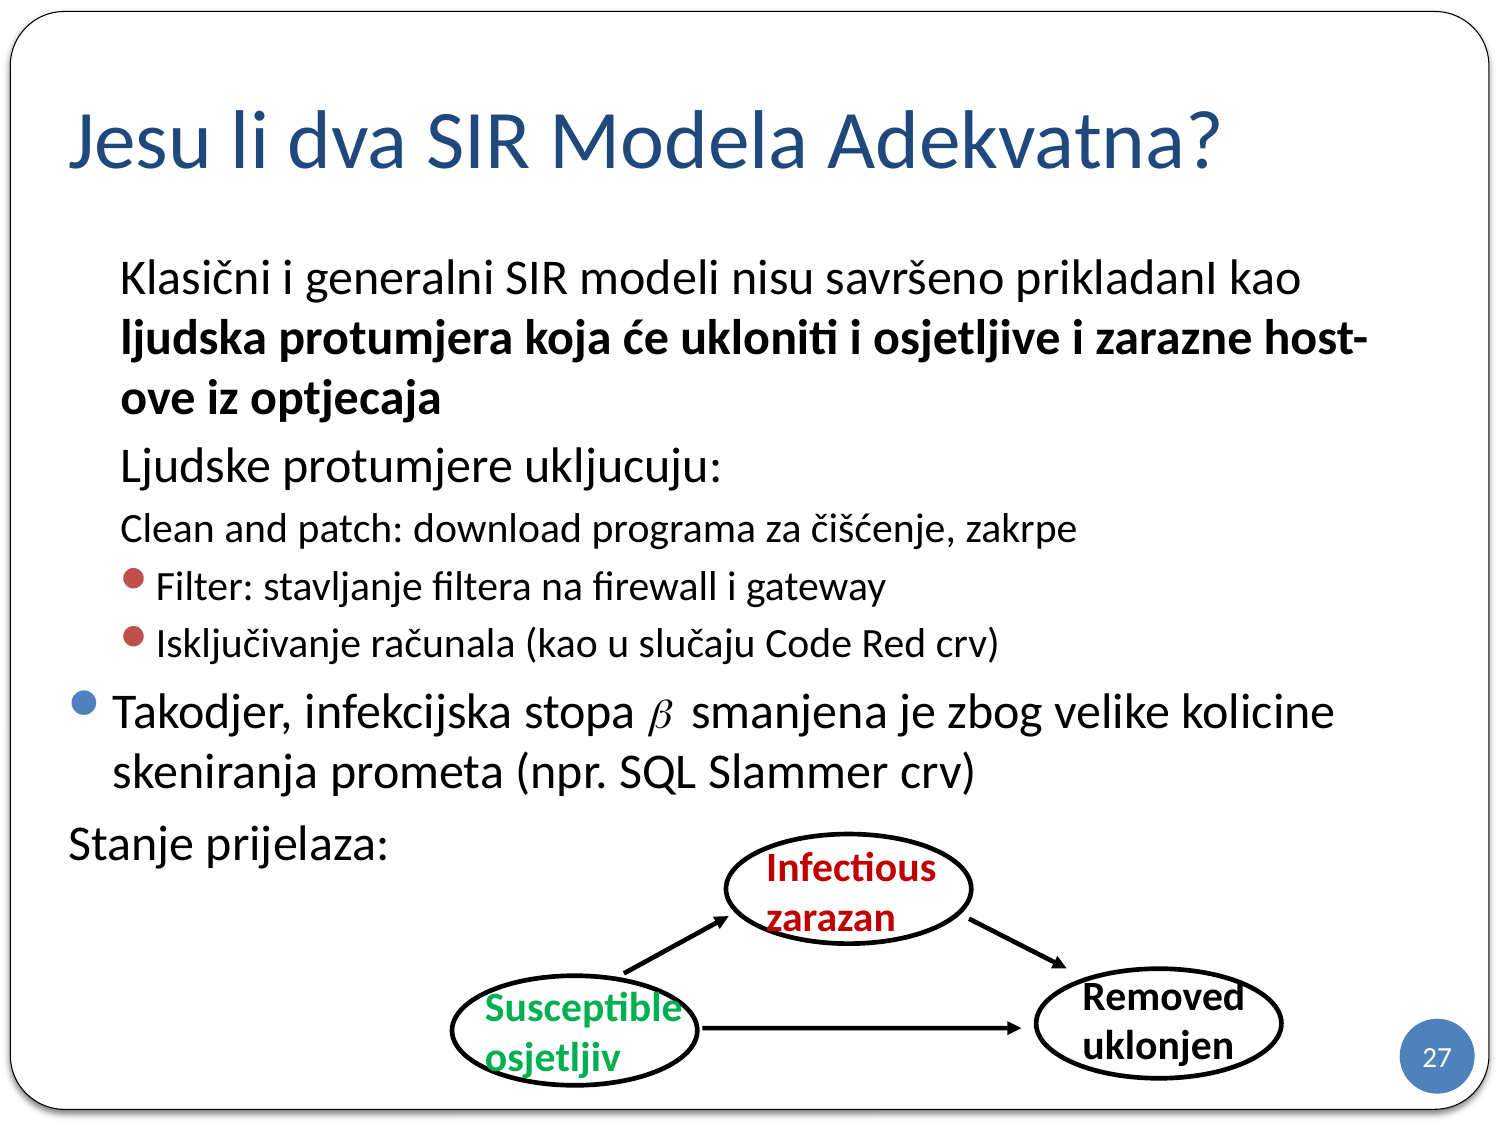

# Jesu li dva SIR Modela Adekvatna?
Klasični i generalni SIR modeli nisu savršeno prikladanI kao ljudska protumjera koja će ukloniti i osjetljive i zarazne host-ove iz optjecaja
Ljudske protumjere ukljucuju:
Clean and patch: download programa za čišćenje, zakrpe
Filter: stavljanje filtera na firewall i gateway
Isključivanje računala (kao u slučaju Code Red crv)
Takodjer, infekcijska stopa β  smanjena je zbog velike kolicine skeniranja prometa (npr. SQL Slammer crv)
Stanje prijelaza:

Infectious
zarazan

Removed
uklonjen

Susceptible
osjetljiv

27